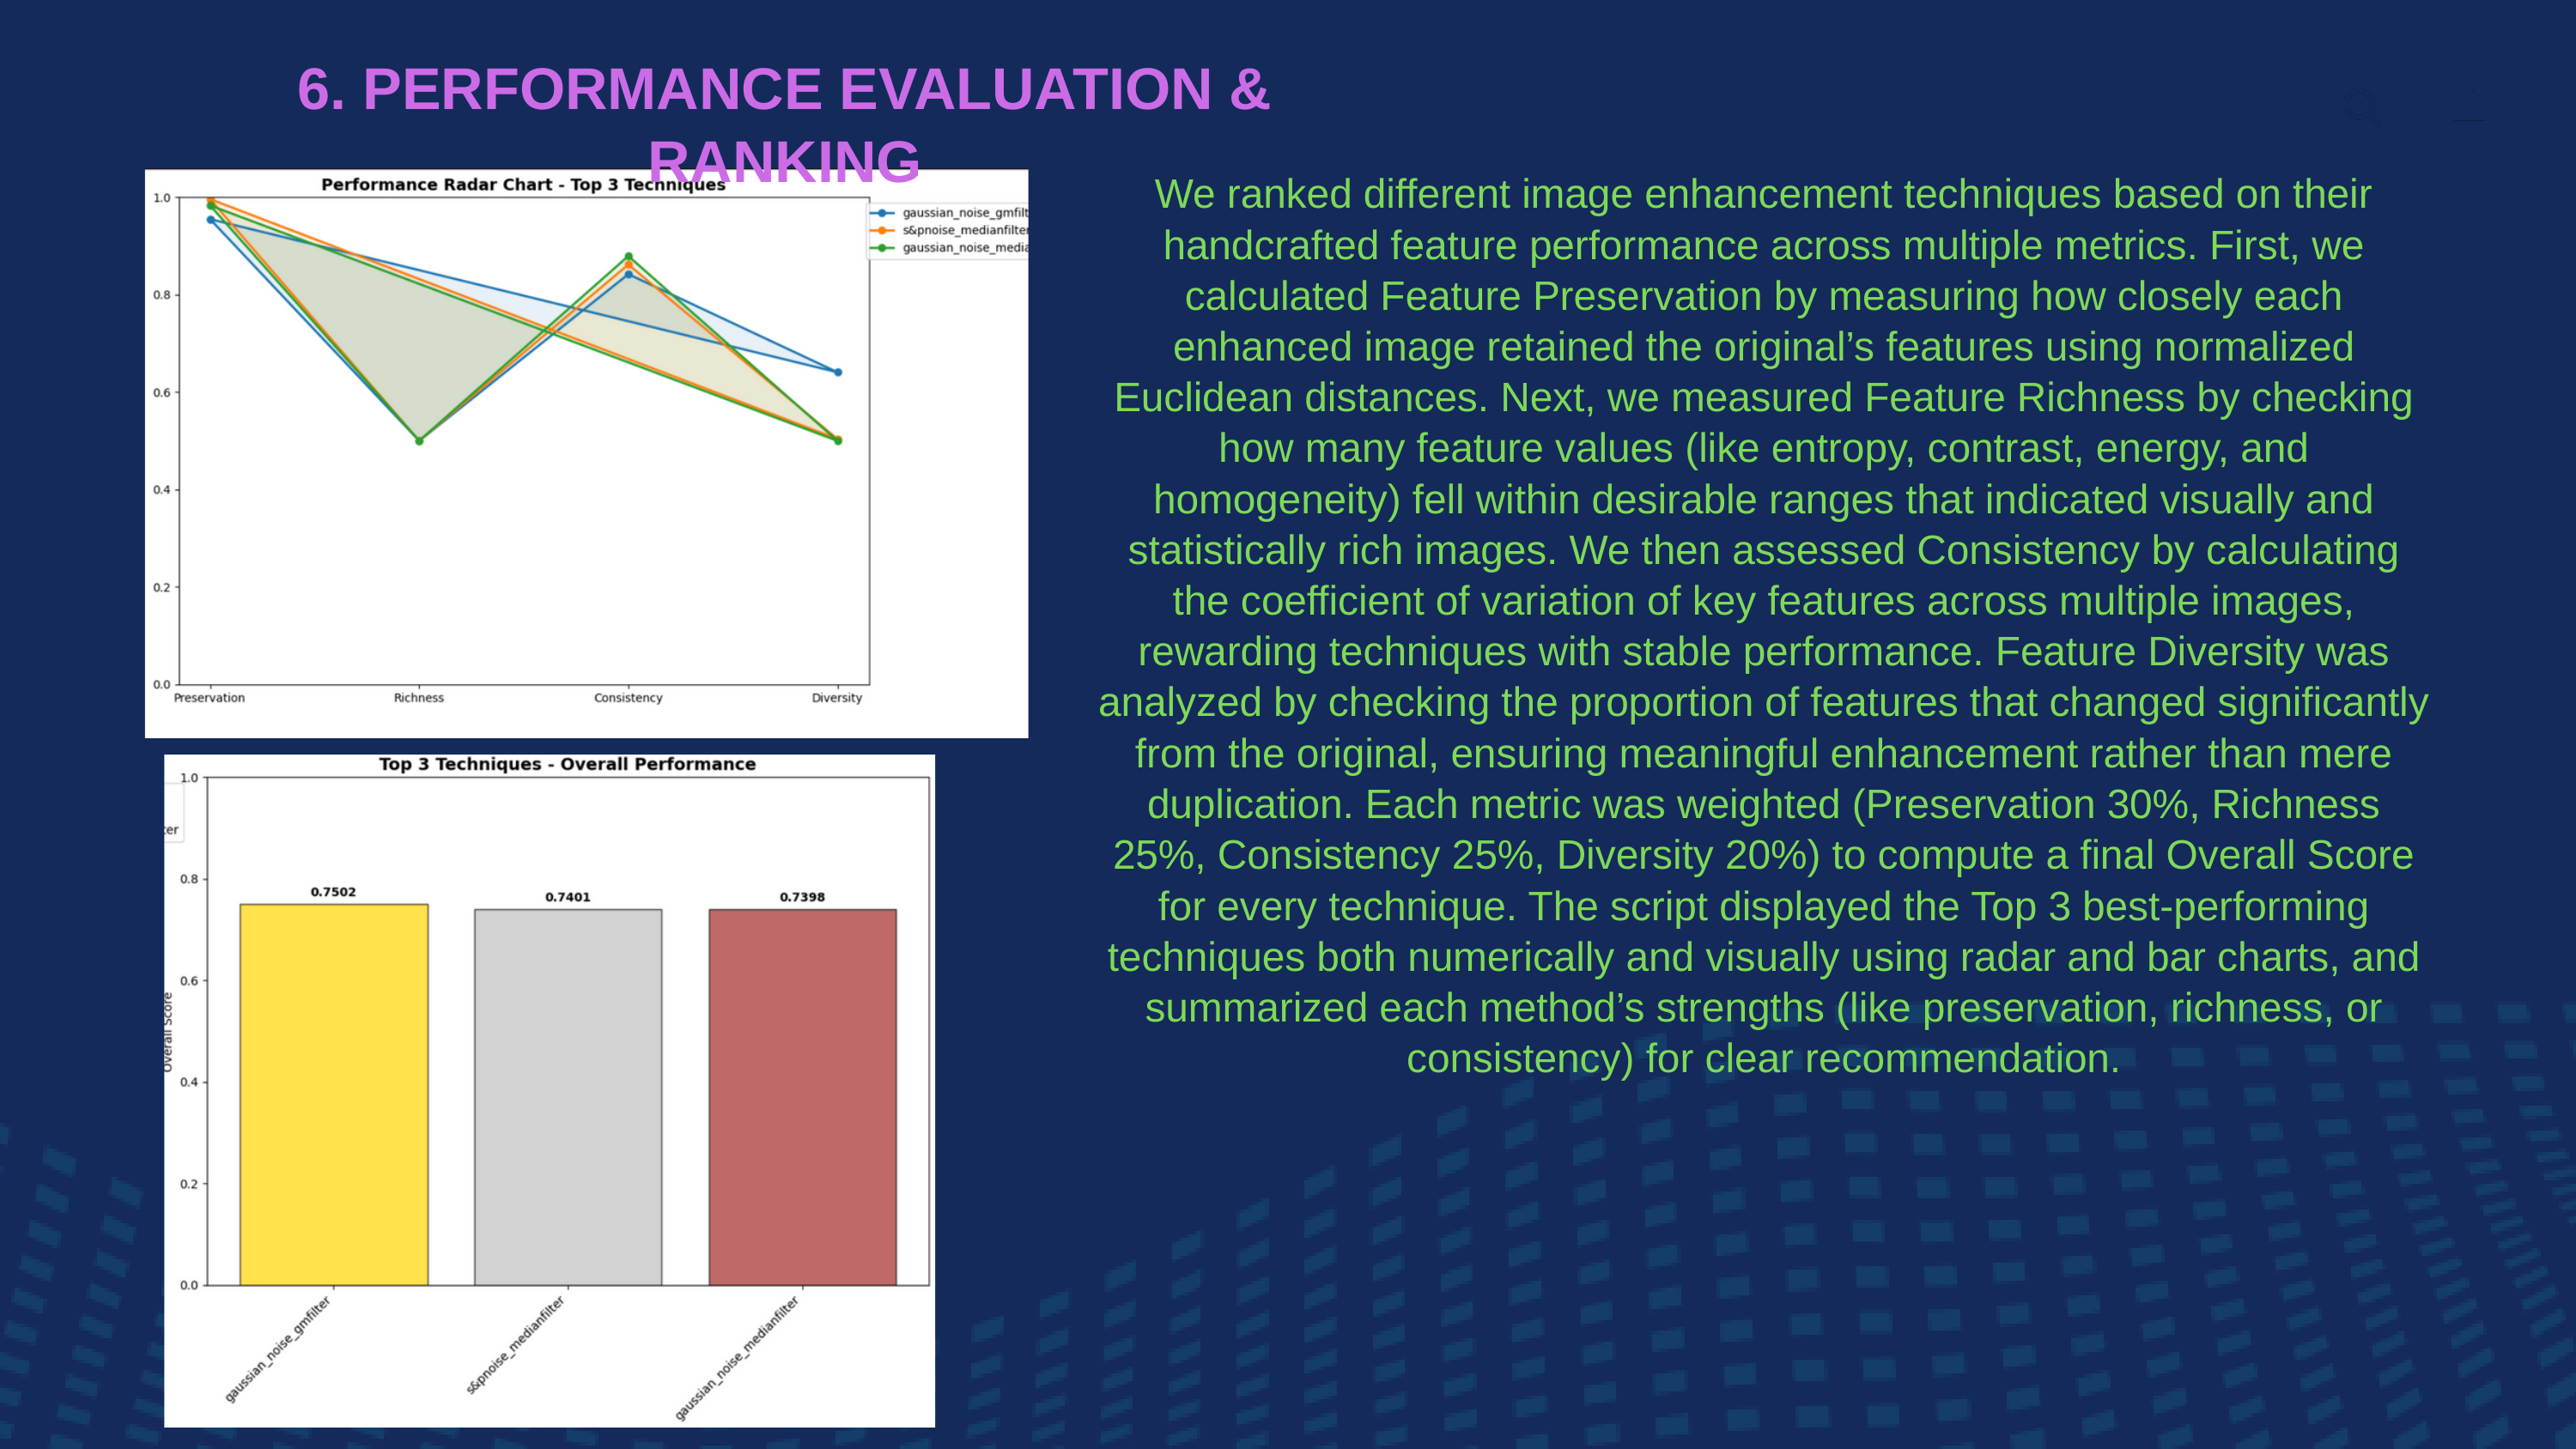

6. PERFORMANCE EVALUATION & RANKING

We ranked different image enhancement techniques based on their handcrafted feature performance across multiple metrics. First, we calculated Feature Preservation by measuring how closely each enhanced image retained the original’s features using normalized Euclidean distances. Next, we measured Feature Richness by checking how many feature values (like entropy, contrast, energy, and homogeneity) fell within desirable ranges that indicated visually and statistically rich images. We then assessed Consistency by calculating the coefficient of variation of key features across multiple images, rewarding techniques with stable performance. Feature Diversity was analyzed by checking the proportion of features that changed significantly from the original, ensuring meaningful enhancement rather than mere duplication. Each metric was weighted (Preservation 30%, Richness 25%, Consistency 25%, Diversity 20%) to compute a final Overall Score for every technique. The script displayed the Top 3 best-performing techniques both numerically and visually using radar and bar charts, and summarized each method’s strengths (like preservation, richness, or consistency) for clear recommendation.